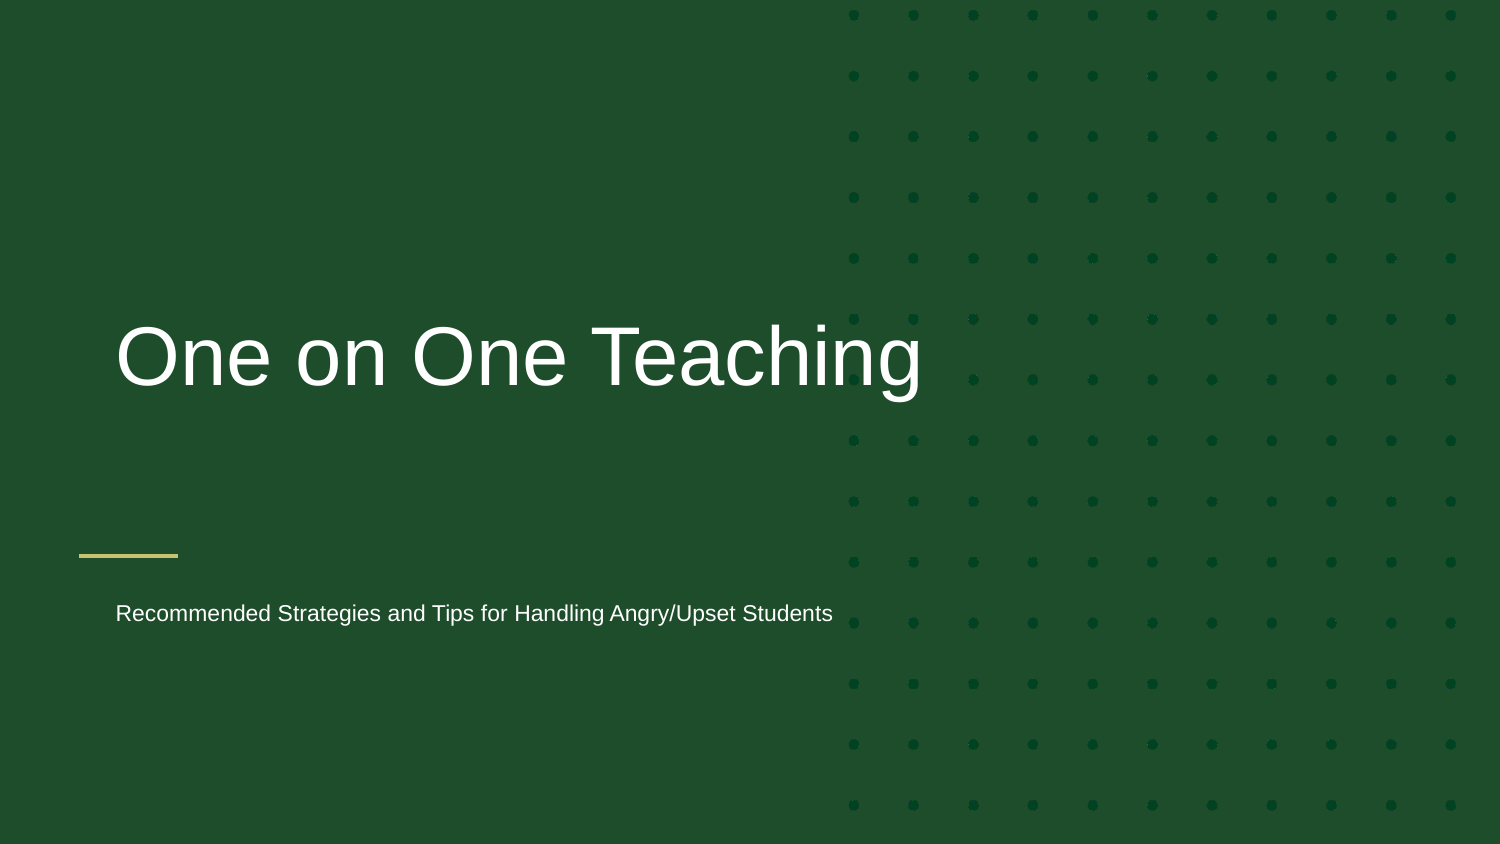

One on One Teaching
Recommended Strategies and Tips for Handling Angry/Upset Students